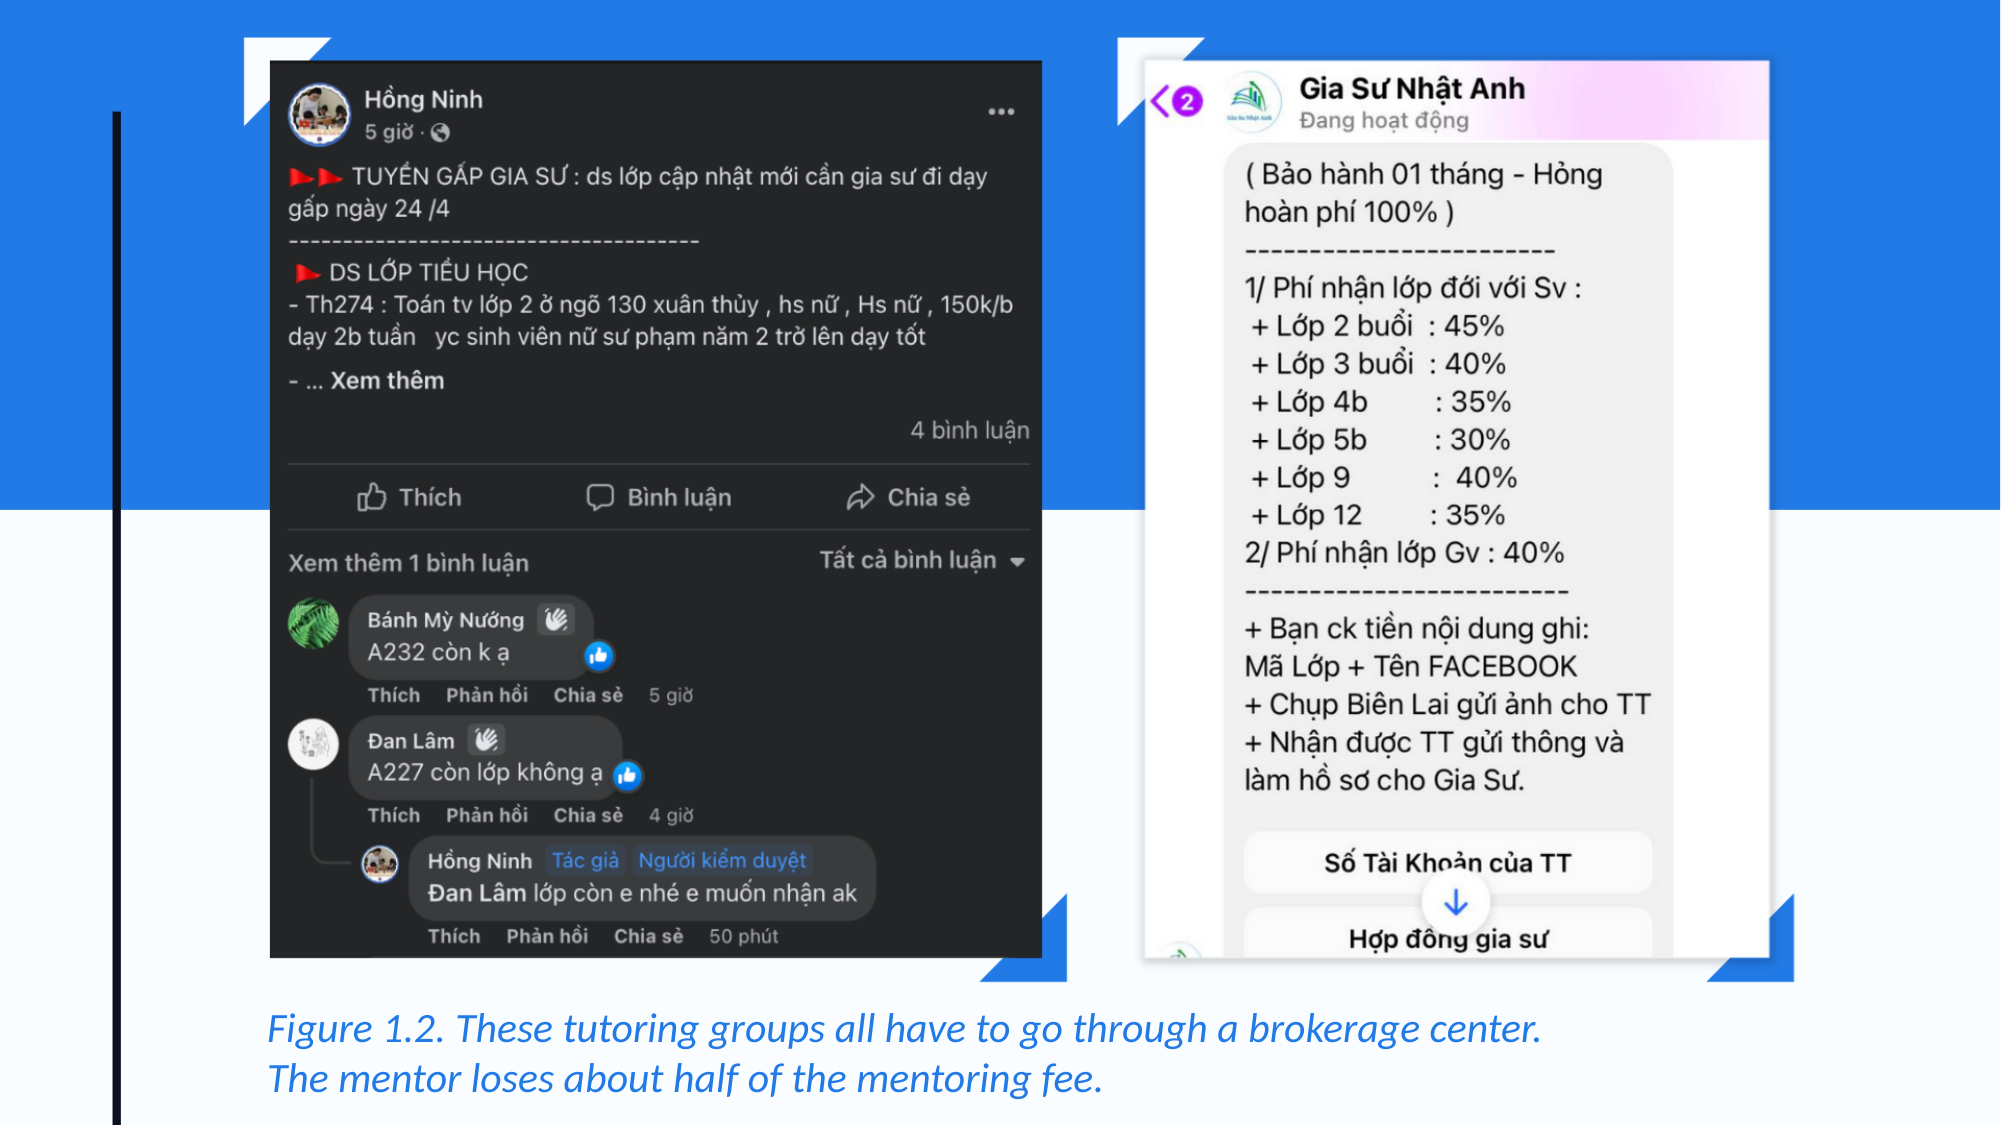

Figure 1.2. These tutoring groups all have to go through a brokerage center.
The mentor loses about half of the mentoring fee.